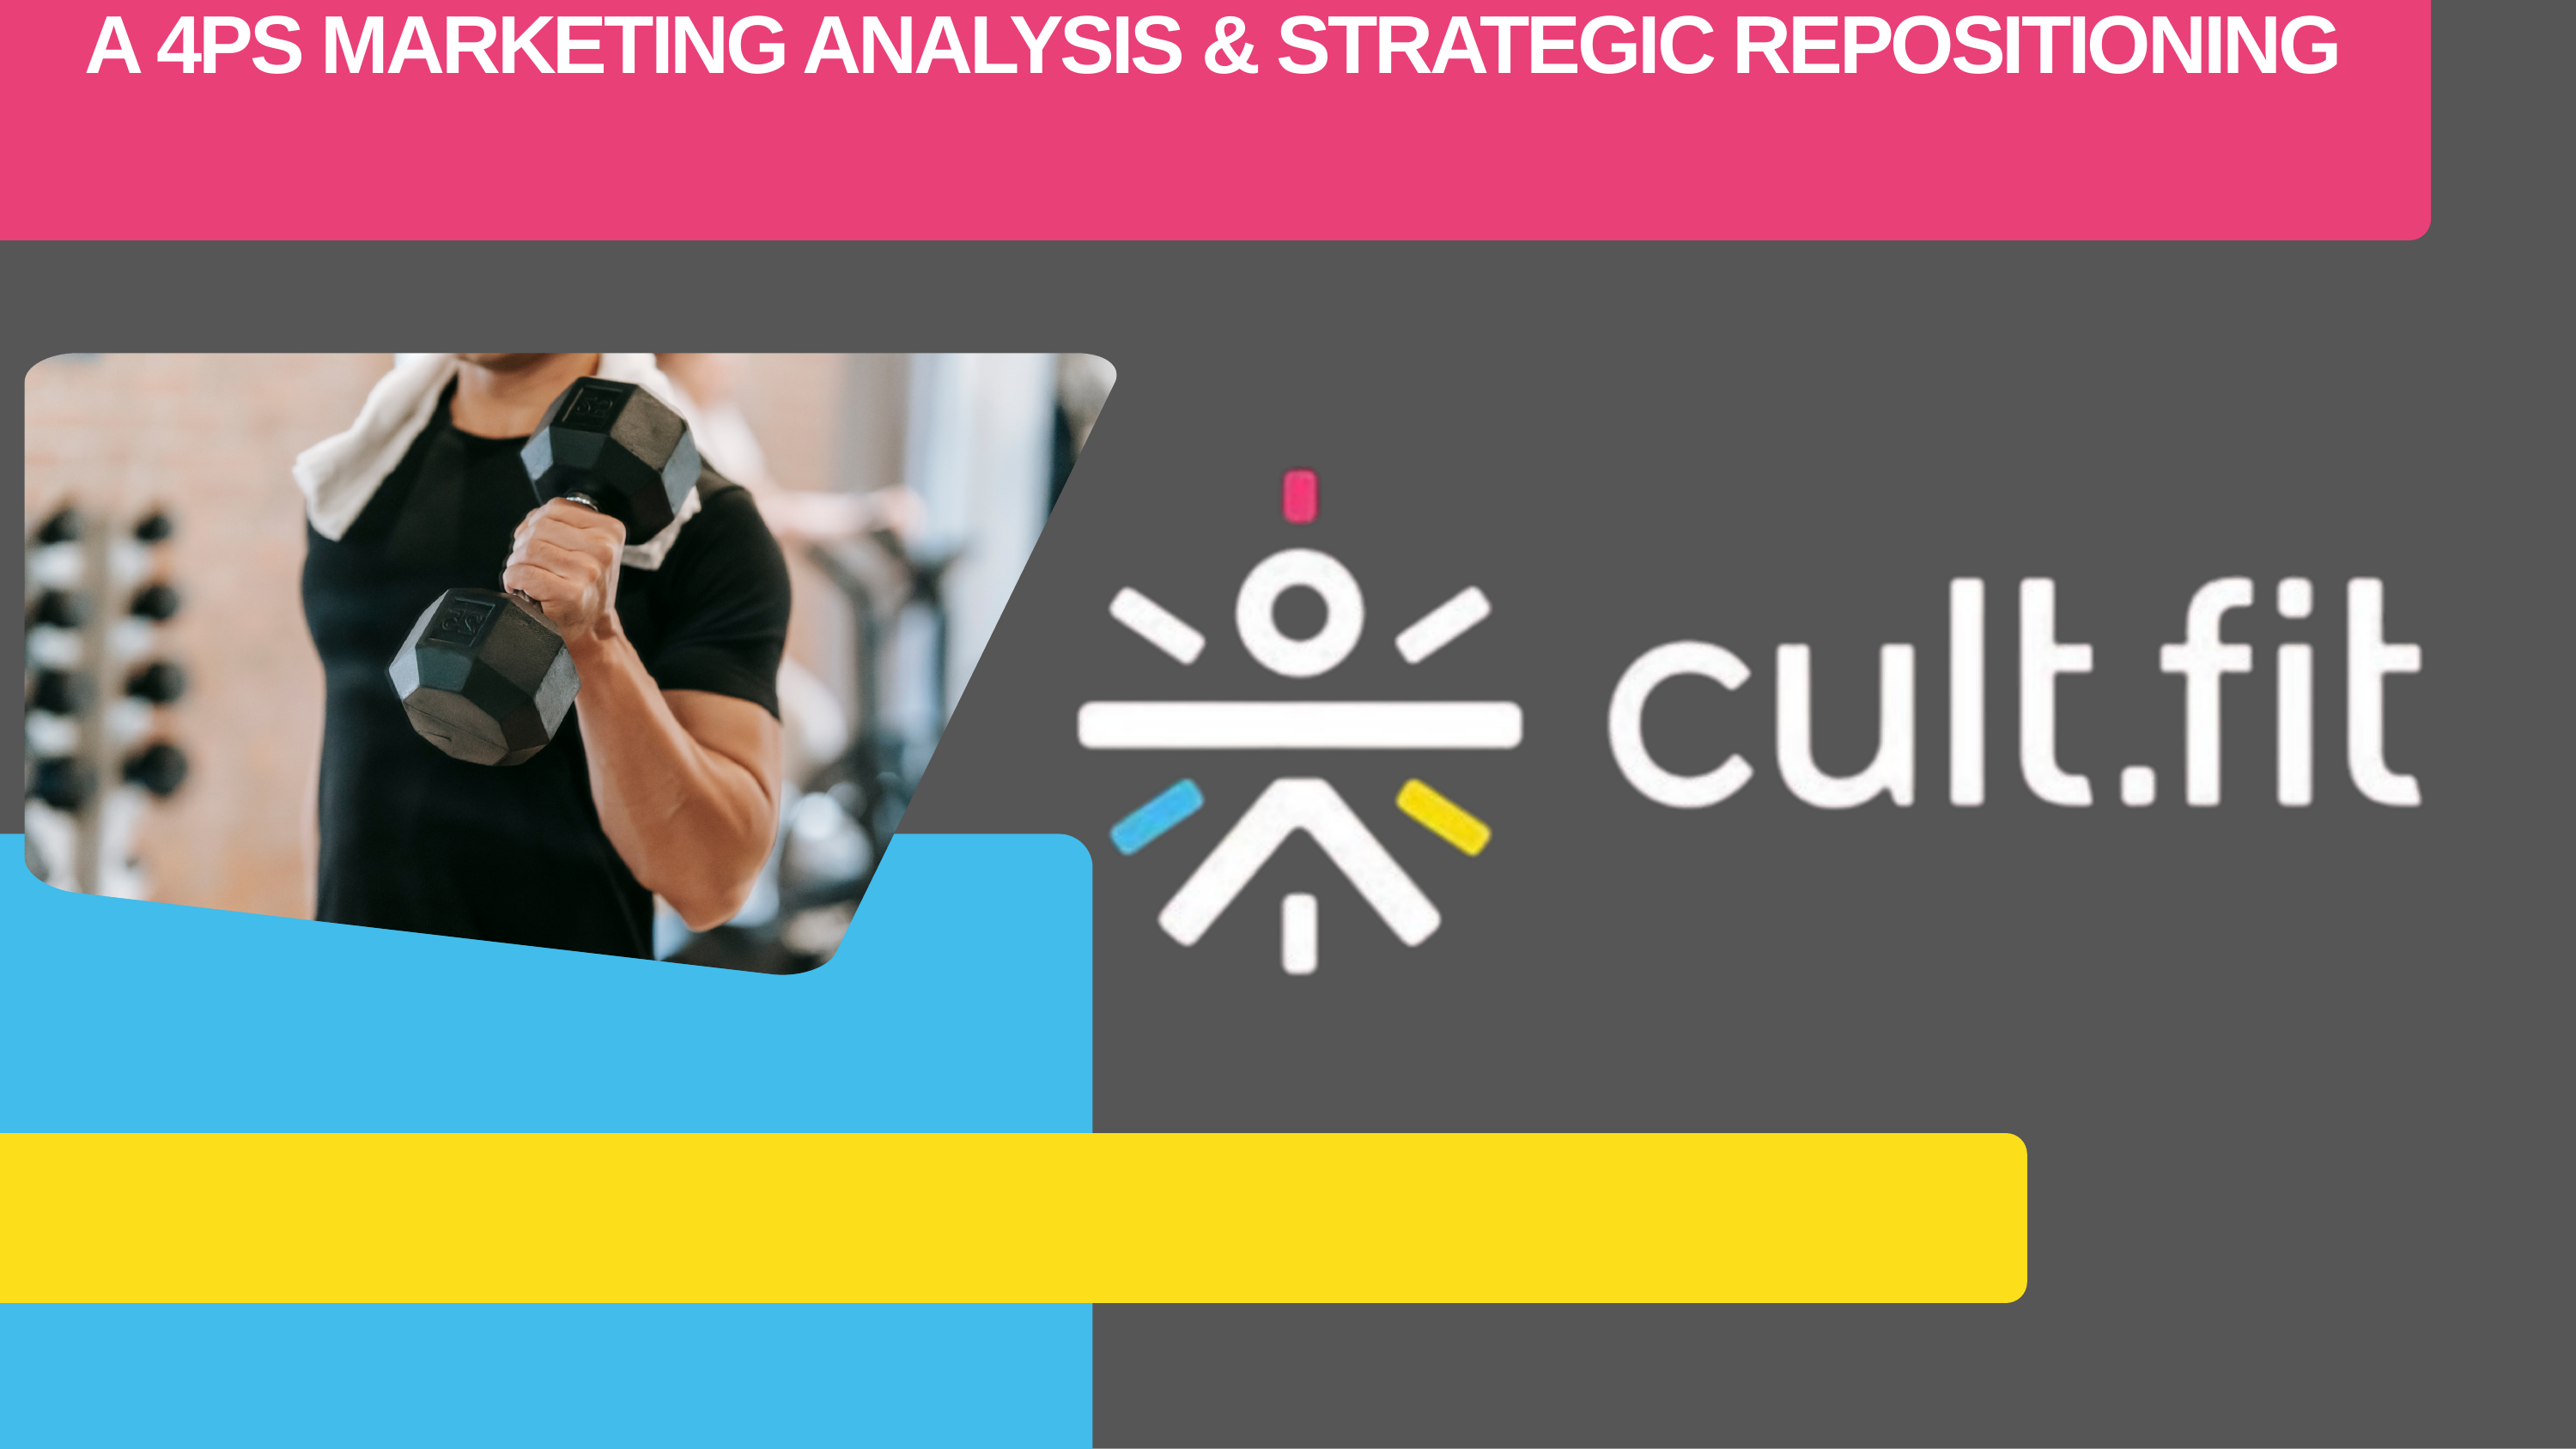

A 4PS MARKETING ANALYSIS & STRATEGIC REPOSITIONING